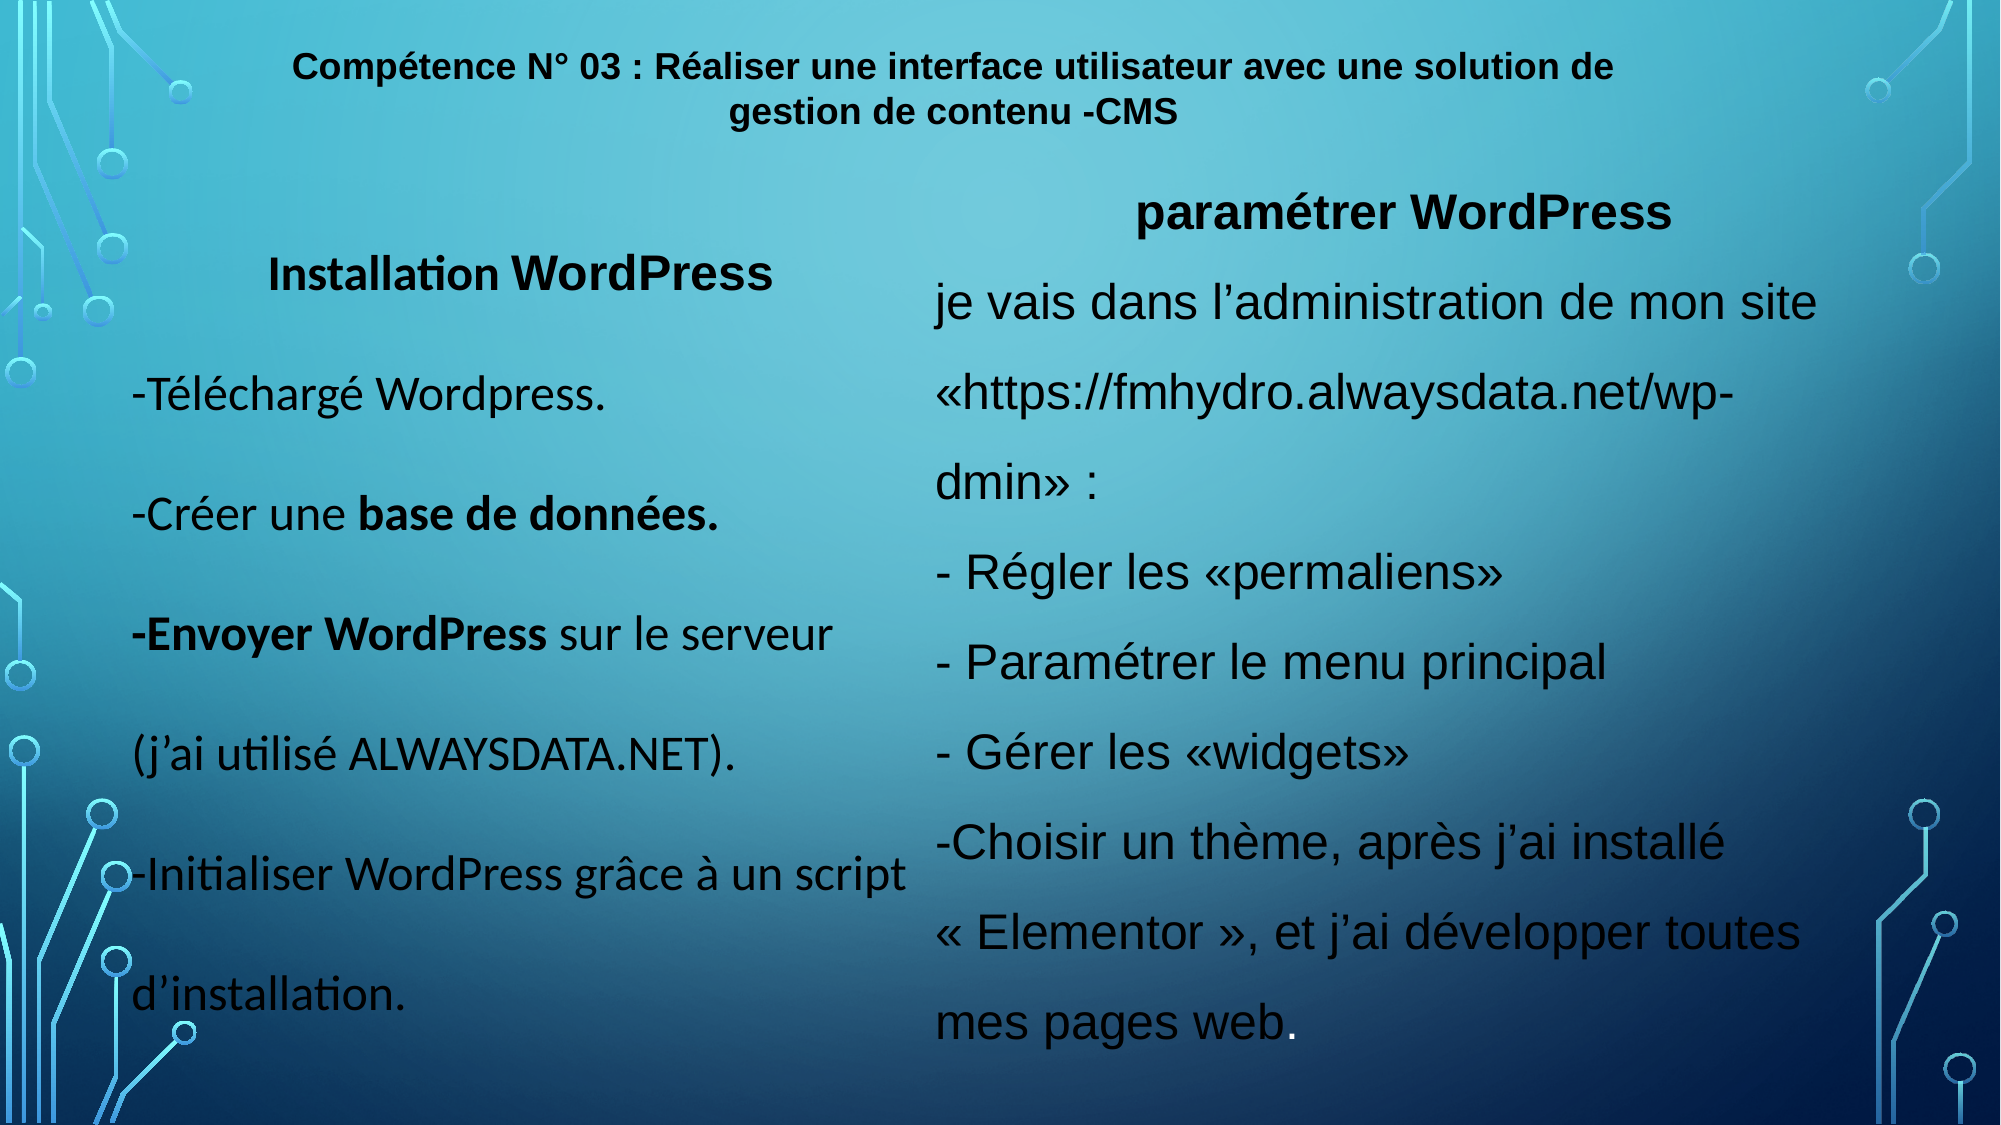

Compétence N° 03 : Réaliser une interface utilisateur avec une solution de gestion de contenu -CMS
Installation WordPress
-Téléchargé Wordpress.
-Créer une base de données.
-Envoyer WordPress sur le serveur (j’ai utilisé ALWAYSDATA.NET).
-Initialiser WordPress grâce à un script d’installation.
paramétrer WordPress
je vais dans l’administration de mon site «https://fmhydro.alwaysdata.net/wp-dmin» :
- Régler les «permaliens»
- Paramétrer le menu principal
- Gérer les «widgets»
-Choisir un thème, après j’ai installé « Elementor », et j’ai développer toutes mes pages web.